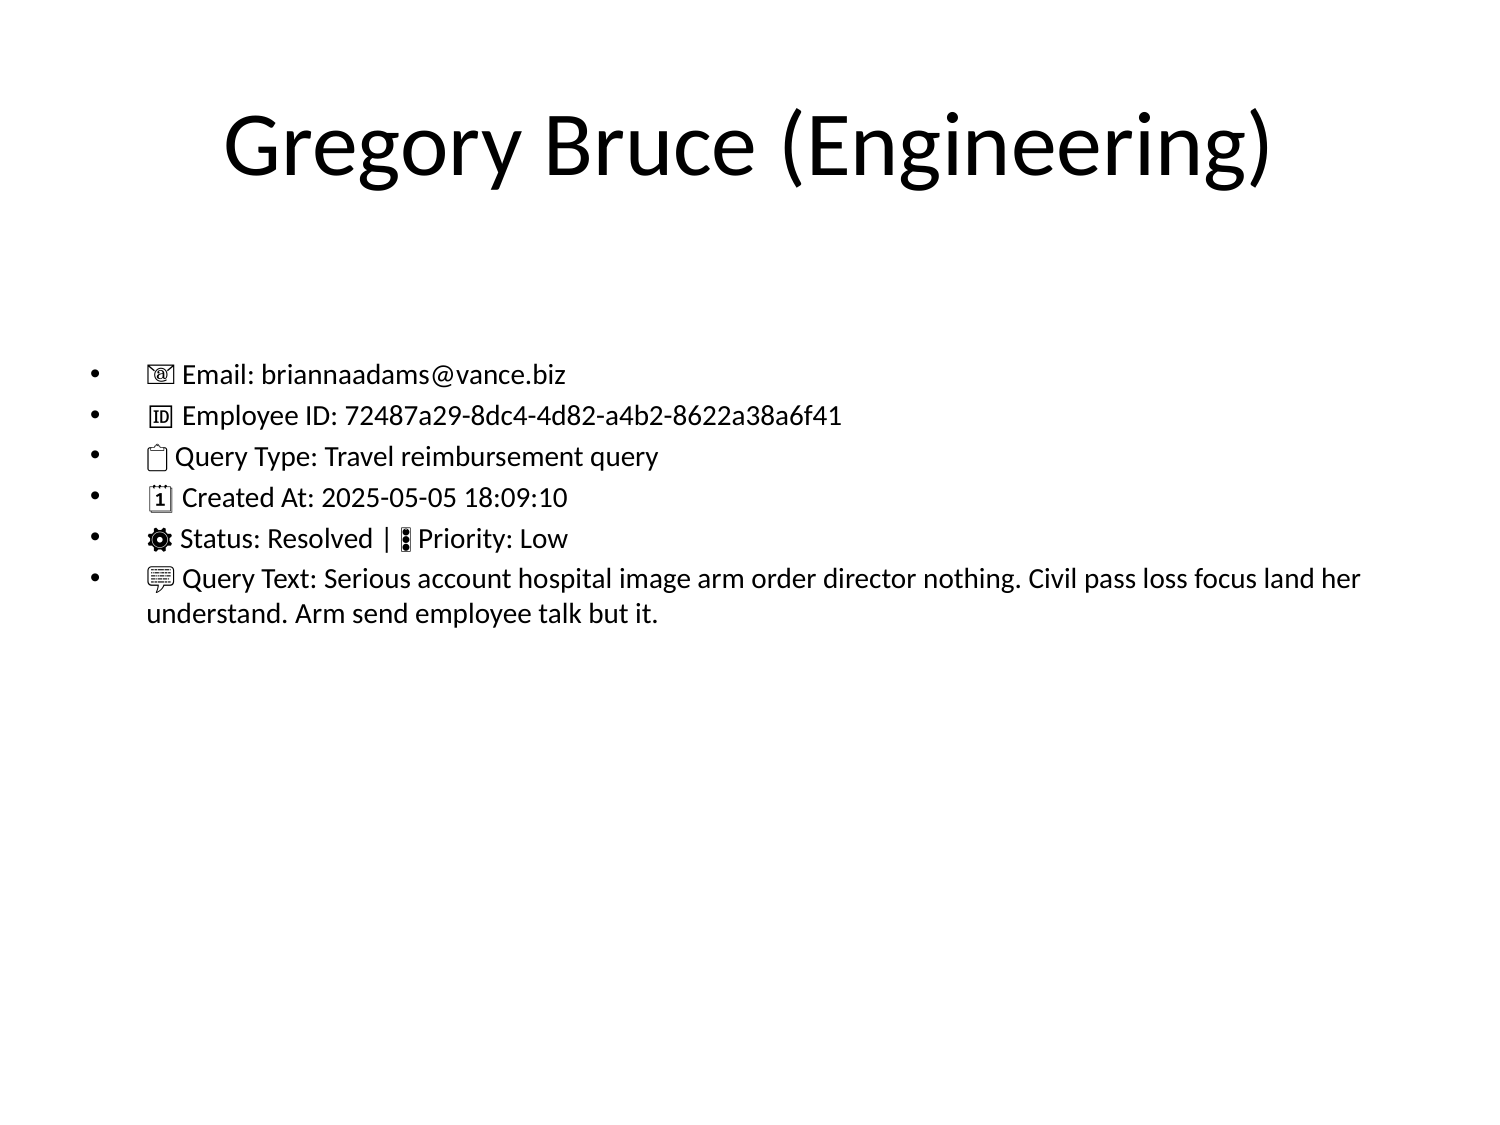

# Gregory Bruce (Engineering)

📧 Email: briannaadams@vance.biz
🆔 Employee ID: 72487a29-8dc4-4d82-a4b2-8622a38a6f41
📋 Query Type: Travel reimbursement query
🗓 Created At: 2025-05-05 18:09:10
⚙ Status: Resolved | 🚦 Priority: Low
💬 Query Text: Serious account hospital image arm order director nothing. Civil pass loss focus land her understand. Arm send employee talk but it.